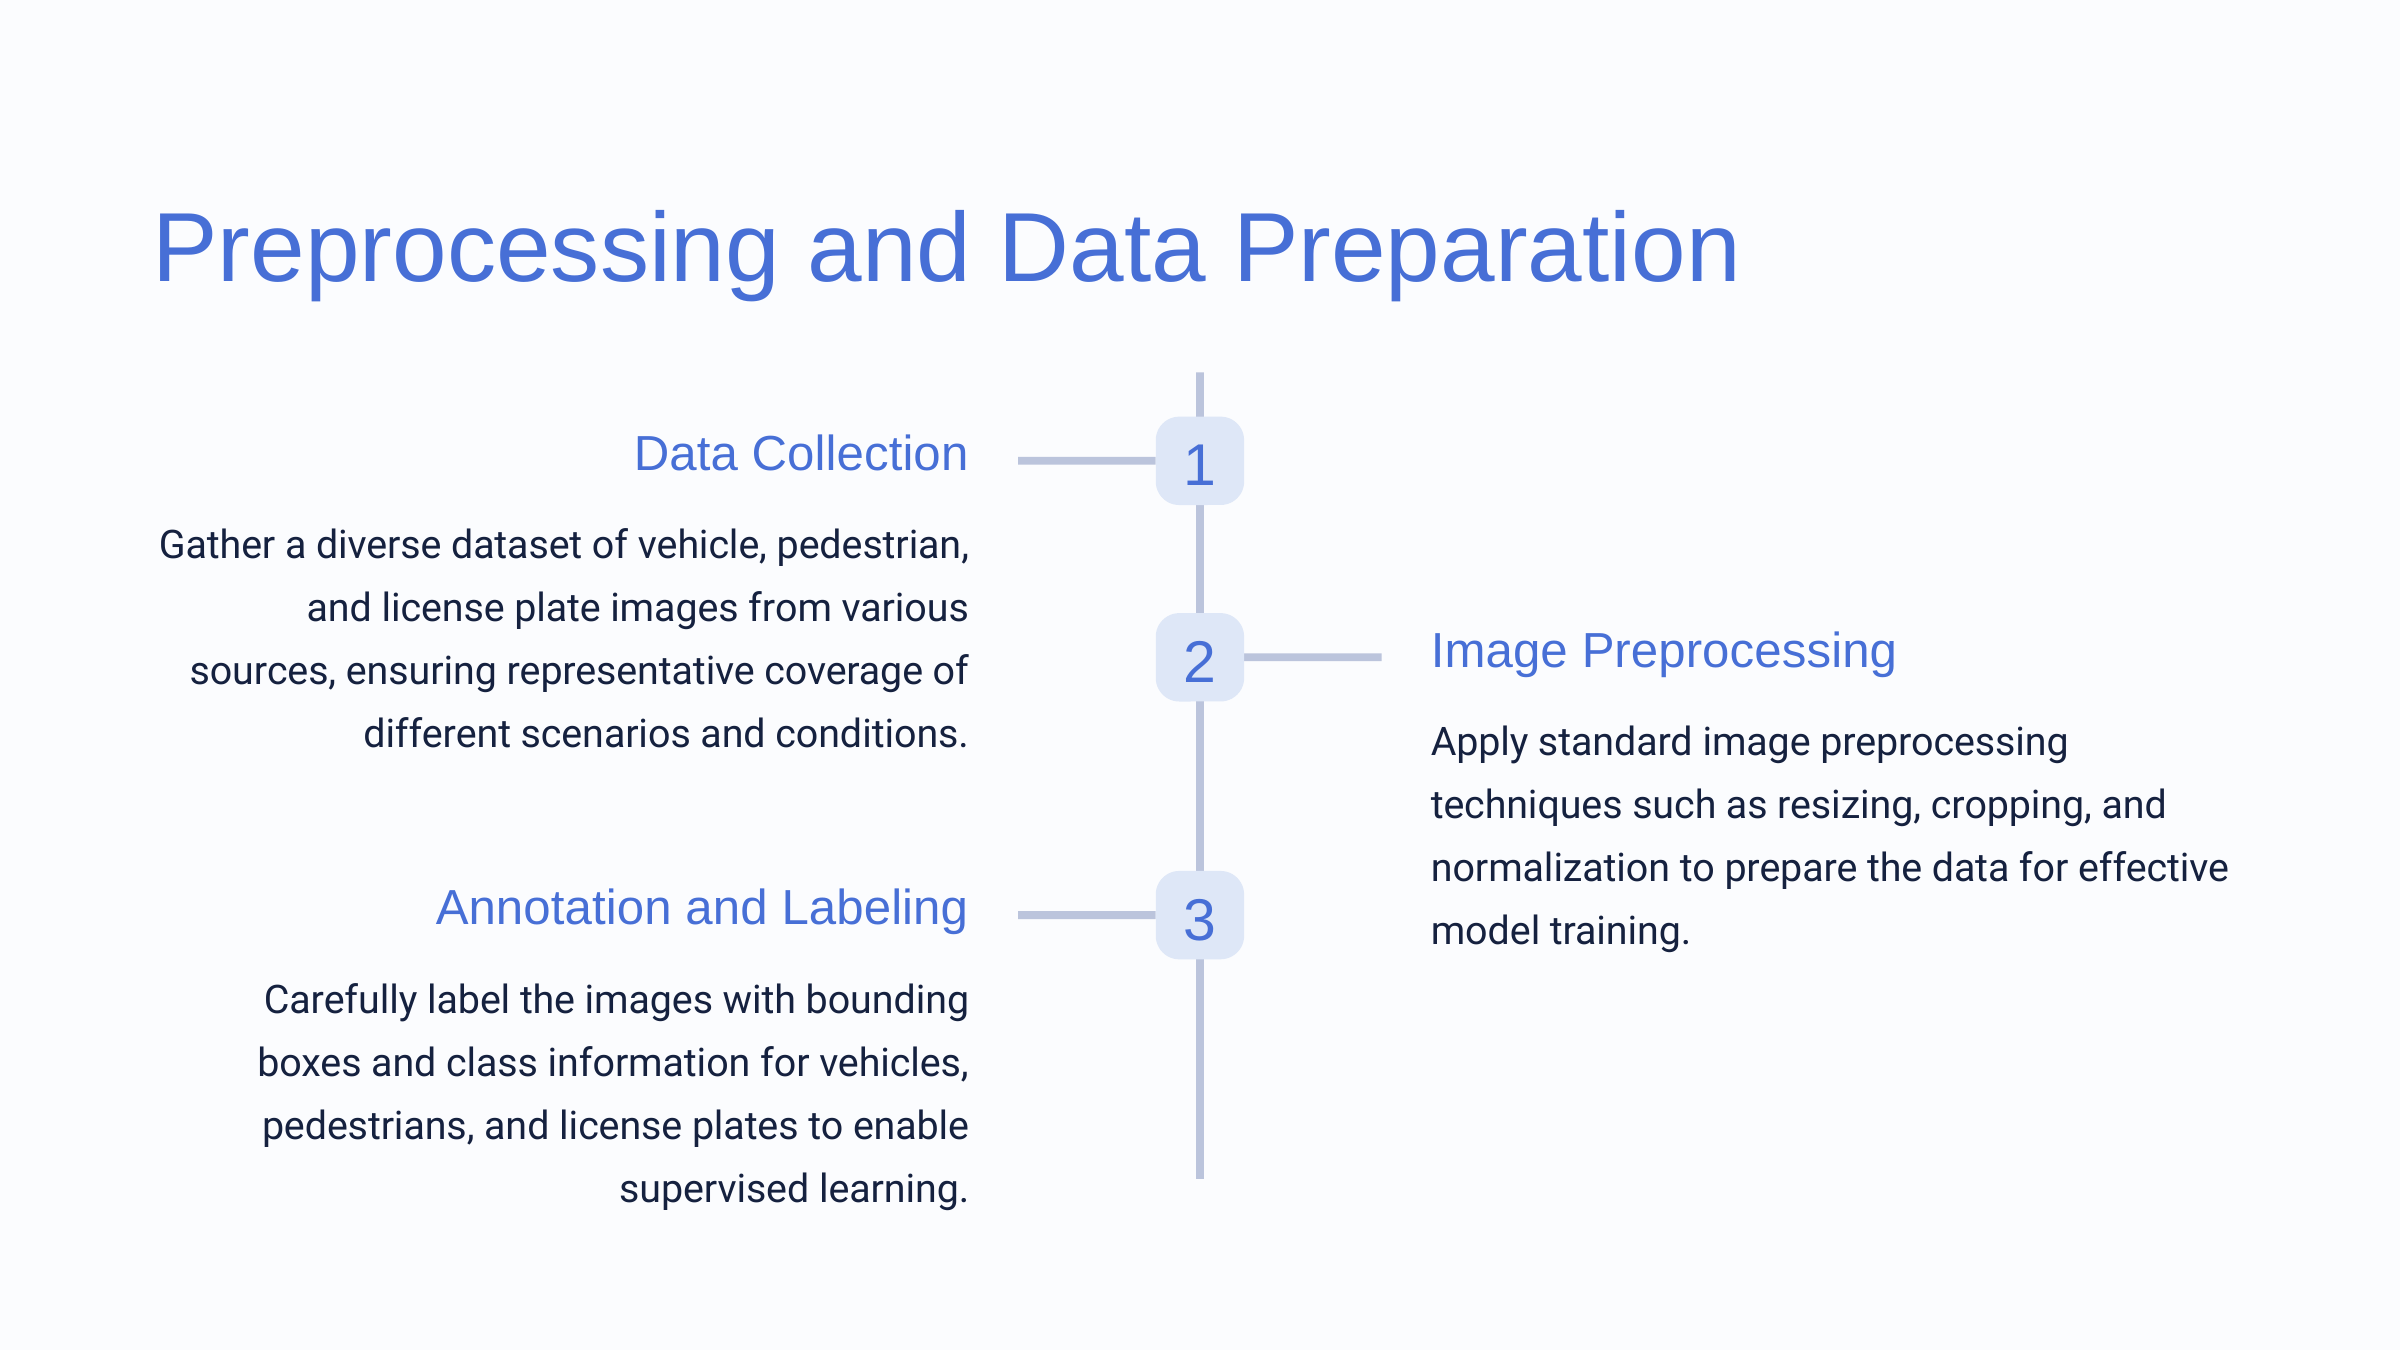

Preprocessing and Data Preparation

Data Collection

1

Gather a diverse dataset of vehicle, pedestrian, and license plate images from various sources, ensuring representative coverage of different scenarios and conditions.
Image Preprocessing

2

Apply standard image preprocessing techniques such as resizing, cropping, and normalization to prepare the data for effective model training.
Annotation and Labeling

3

Carefully label the images with bounding boxes and class information for vehicles, pedestrians, and license plates to enable supervised learning.